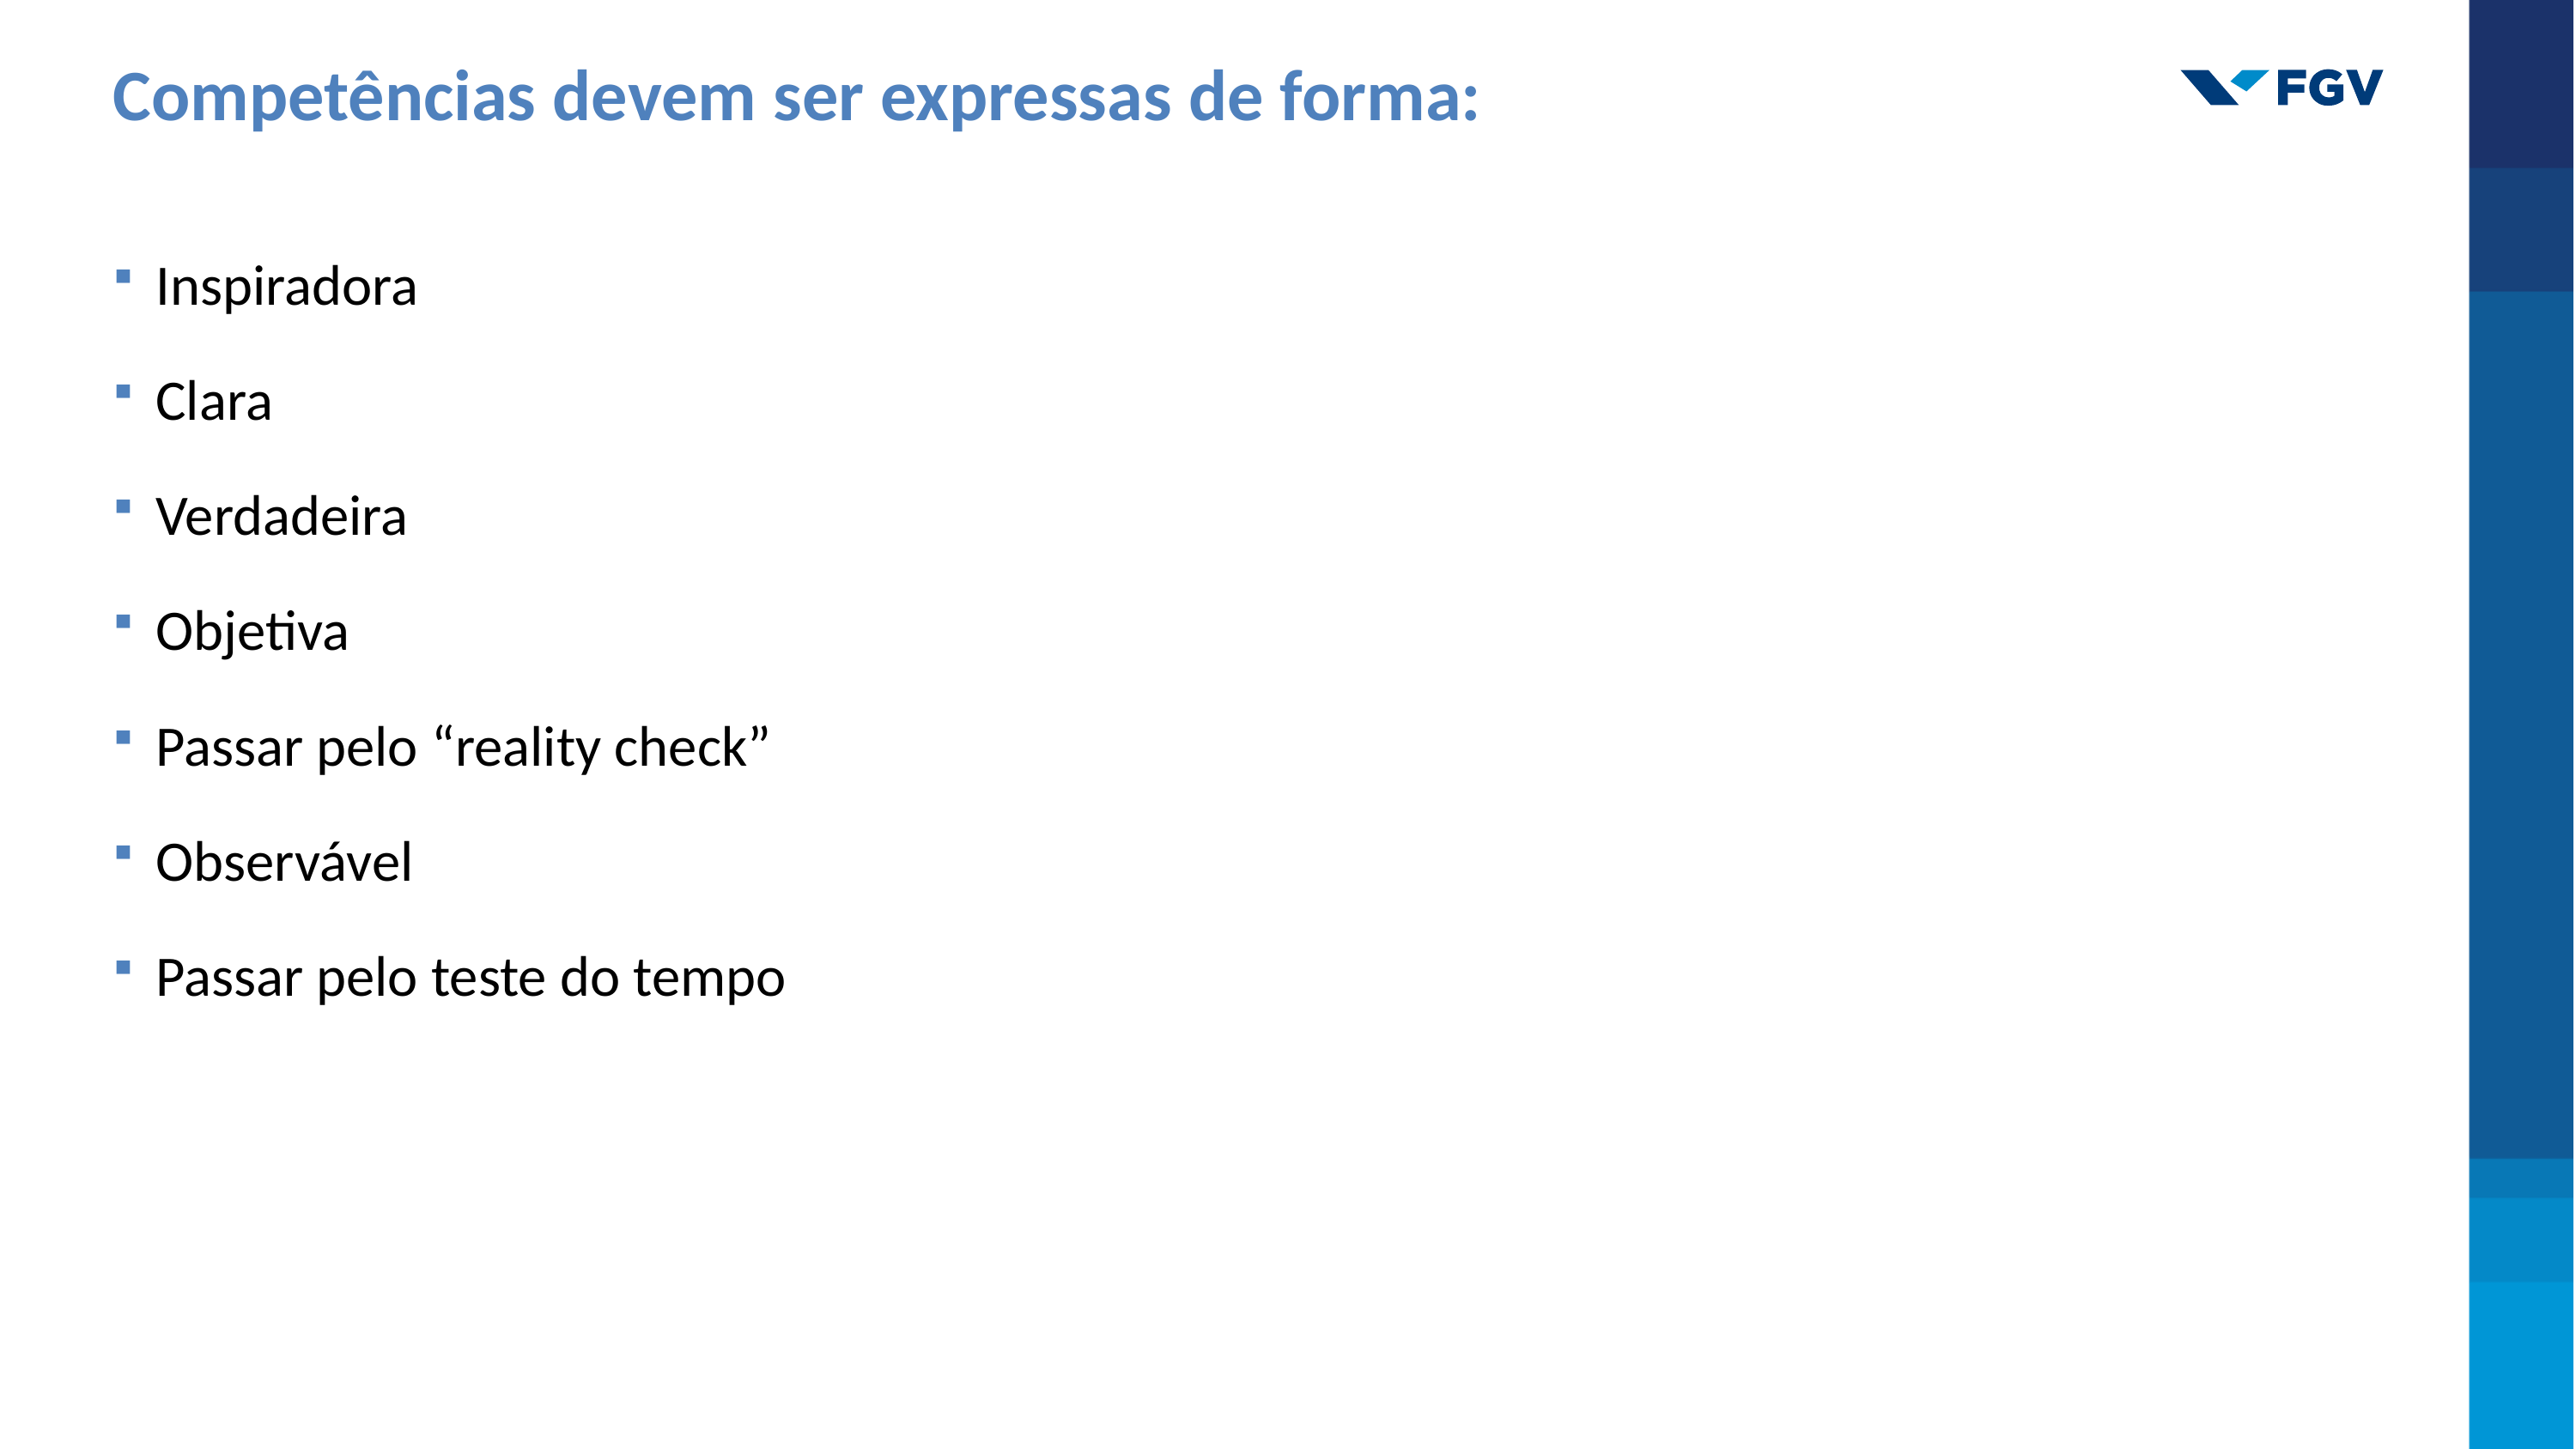

# Competências devem ser expressas de forma:
Inspiradora
Clara
Verdadeira
Objetiva
Passar pelo “reality check”
Observável
Passar pelo teste do tempo